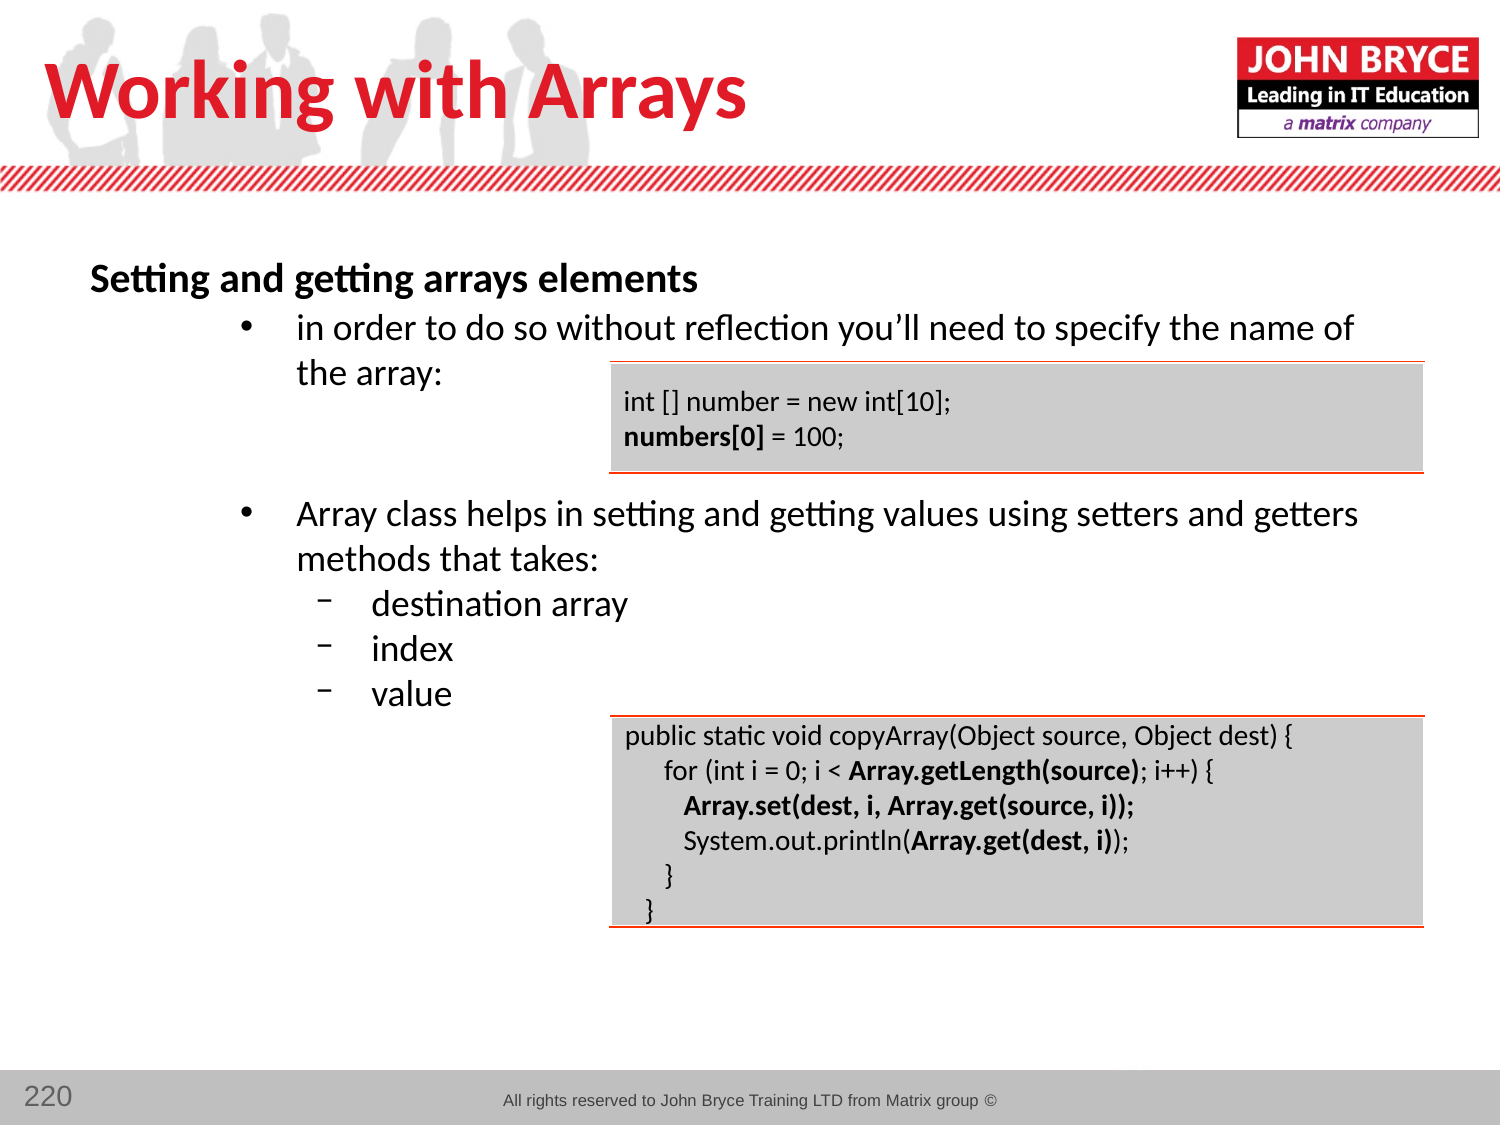

# Working with Arrays
Setting and getting arrays elements
in order to do so without reflection you’ll need to specify the name of the array:

Array class helps in setting and getting values using setters and getters methods that takes:
destination array
index
value
int [] number = new int[10];
numbers[0] = 100;
public static void copyArray(Object source, Object dest) {
      for (int i = 0; i < Array.getLength(source); i++) {
         Array.set(dest, i, Array.get(source, i));
         System.out.println(Array.get(dest, i));
      }
   }